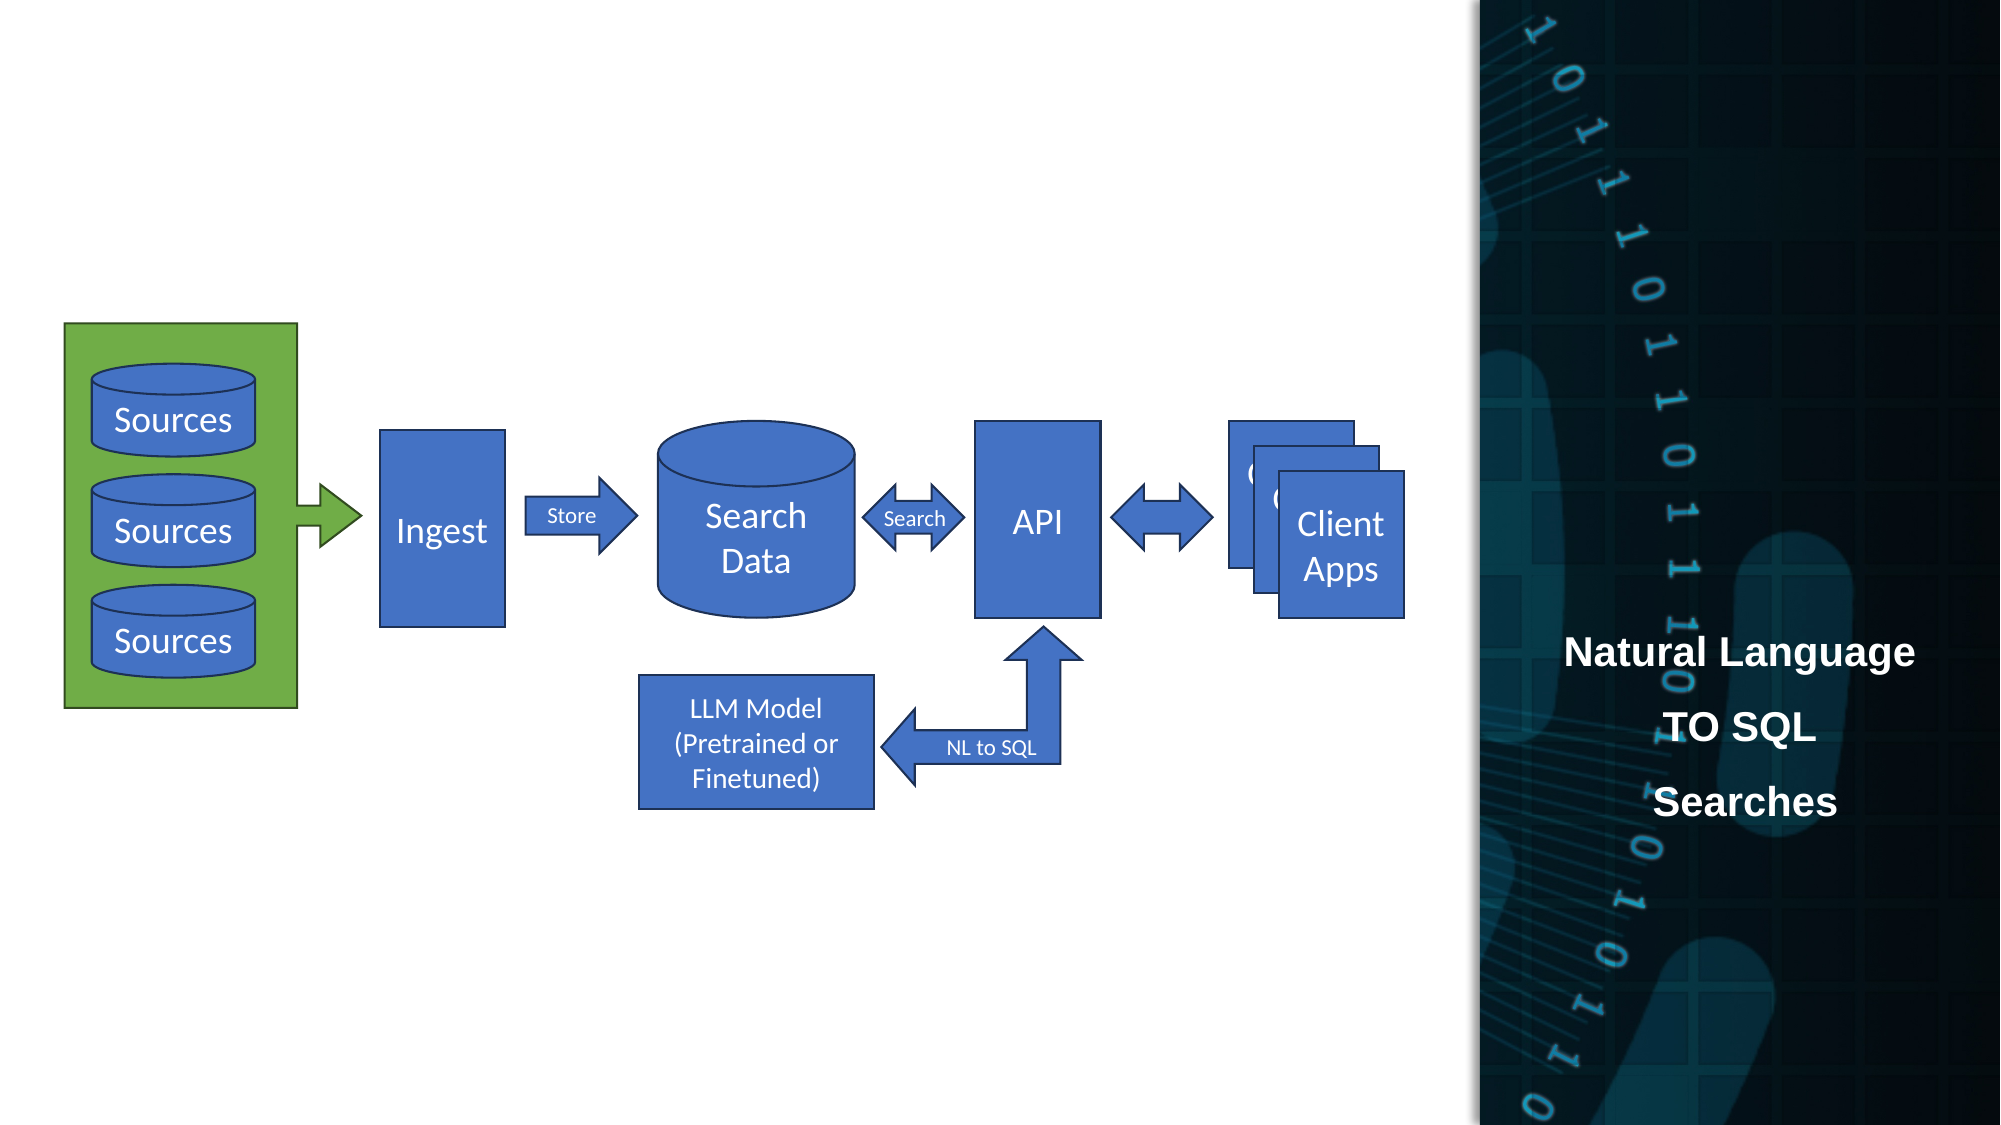

Natural Language
TO SQL
 Searches

Sources
Search Data
API
Client
Apps
Ingest
Client
Apps
Client
Apps
Sources

Store
Search
Sources

LLM Model
(Pretrained or Finetuned)
NL to SQL
NL to SQL